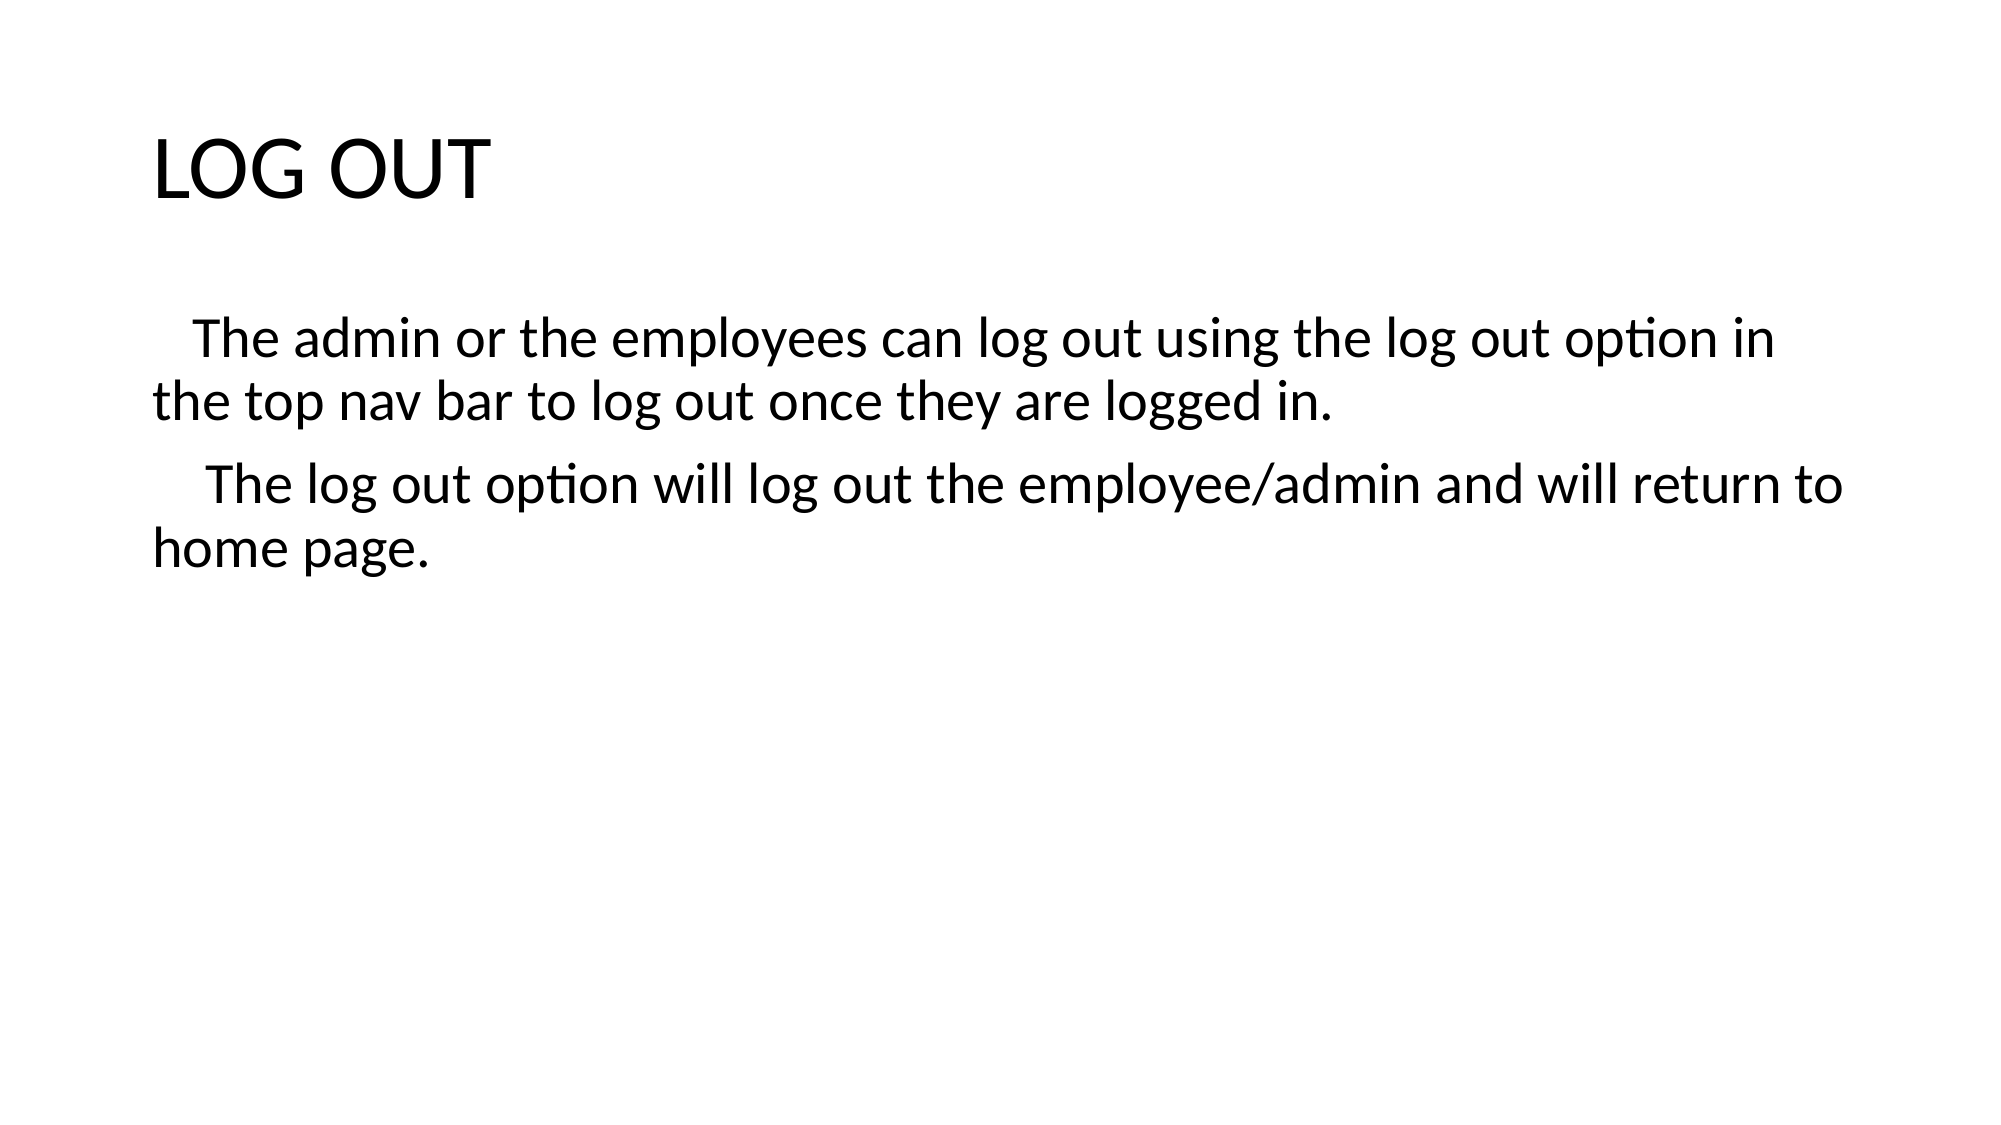

# LOG OUT
   The admin or the employees can log out using the log out option in the top nav bar to log out once they are logged in.
    The log out option will log out the employee/admin and will return to home page.